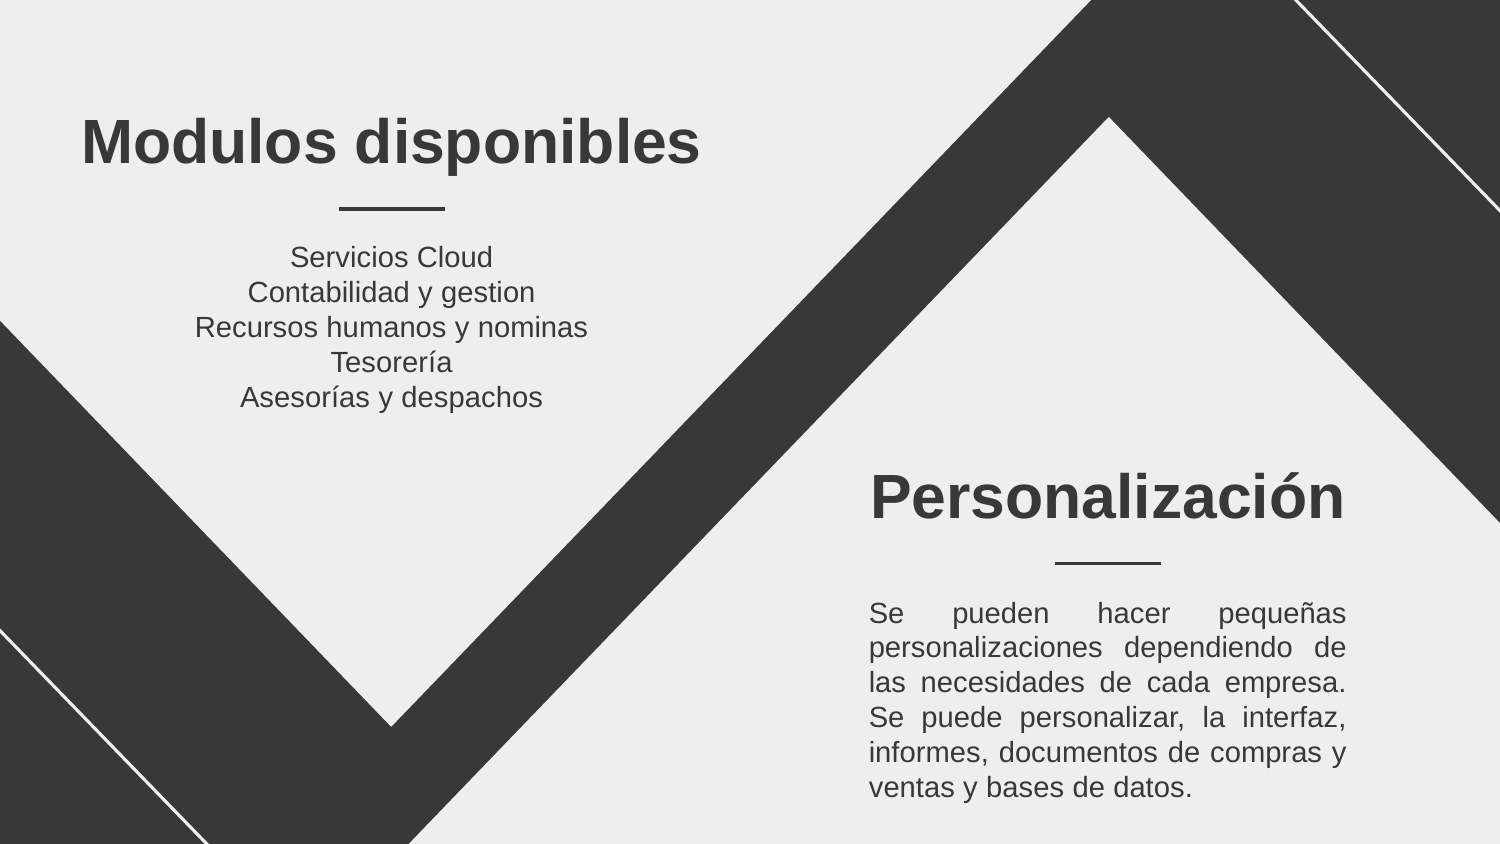

Modulos disponibles
Servicios Cloud
Contabilidad y gestion
Recursos humanos y nominas
Tesorería
Asesorías y despachos
# Personalización
Se pueden hacer pequeñas personalizaciones dependiendo de las necesidades de cada empresa. Se puede personalizar, la interfaz, informes, documentos de compras y ventas y bases de datos.